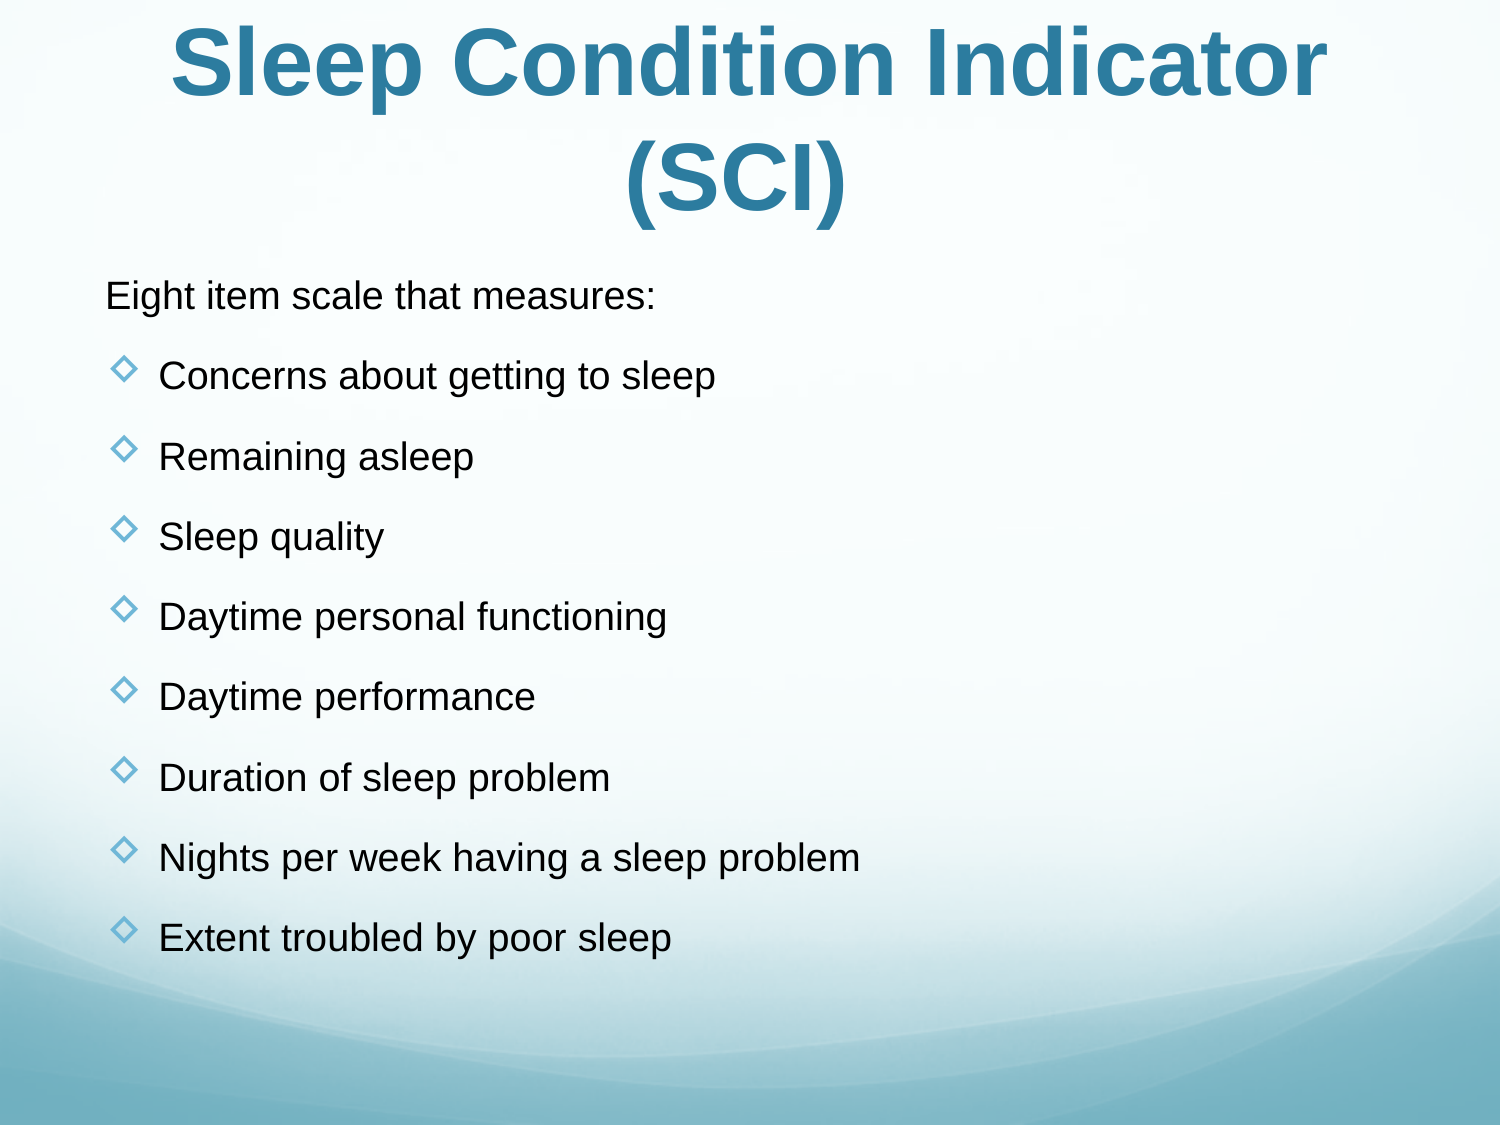

# Sleep Condition Indicator (SCI)
Eight item scale that measures:
Concerns about getting to sleep
Remaining asleep
Sleep quality
Daytime personal functioning
Daytime performance
Duration of sleep problem
Nights per week having a sleep problem
Extent troubled by poor sleep